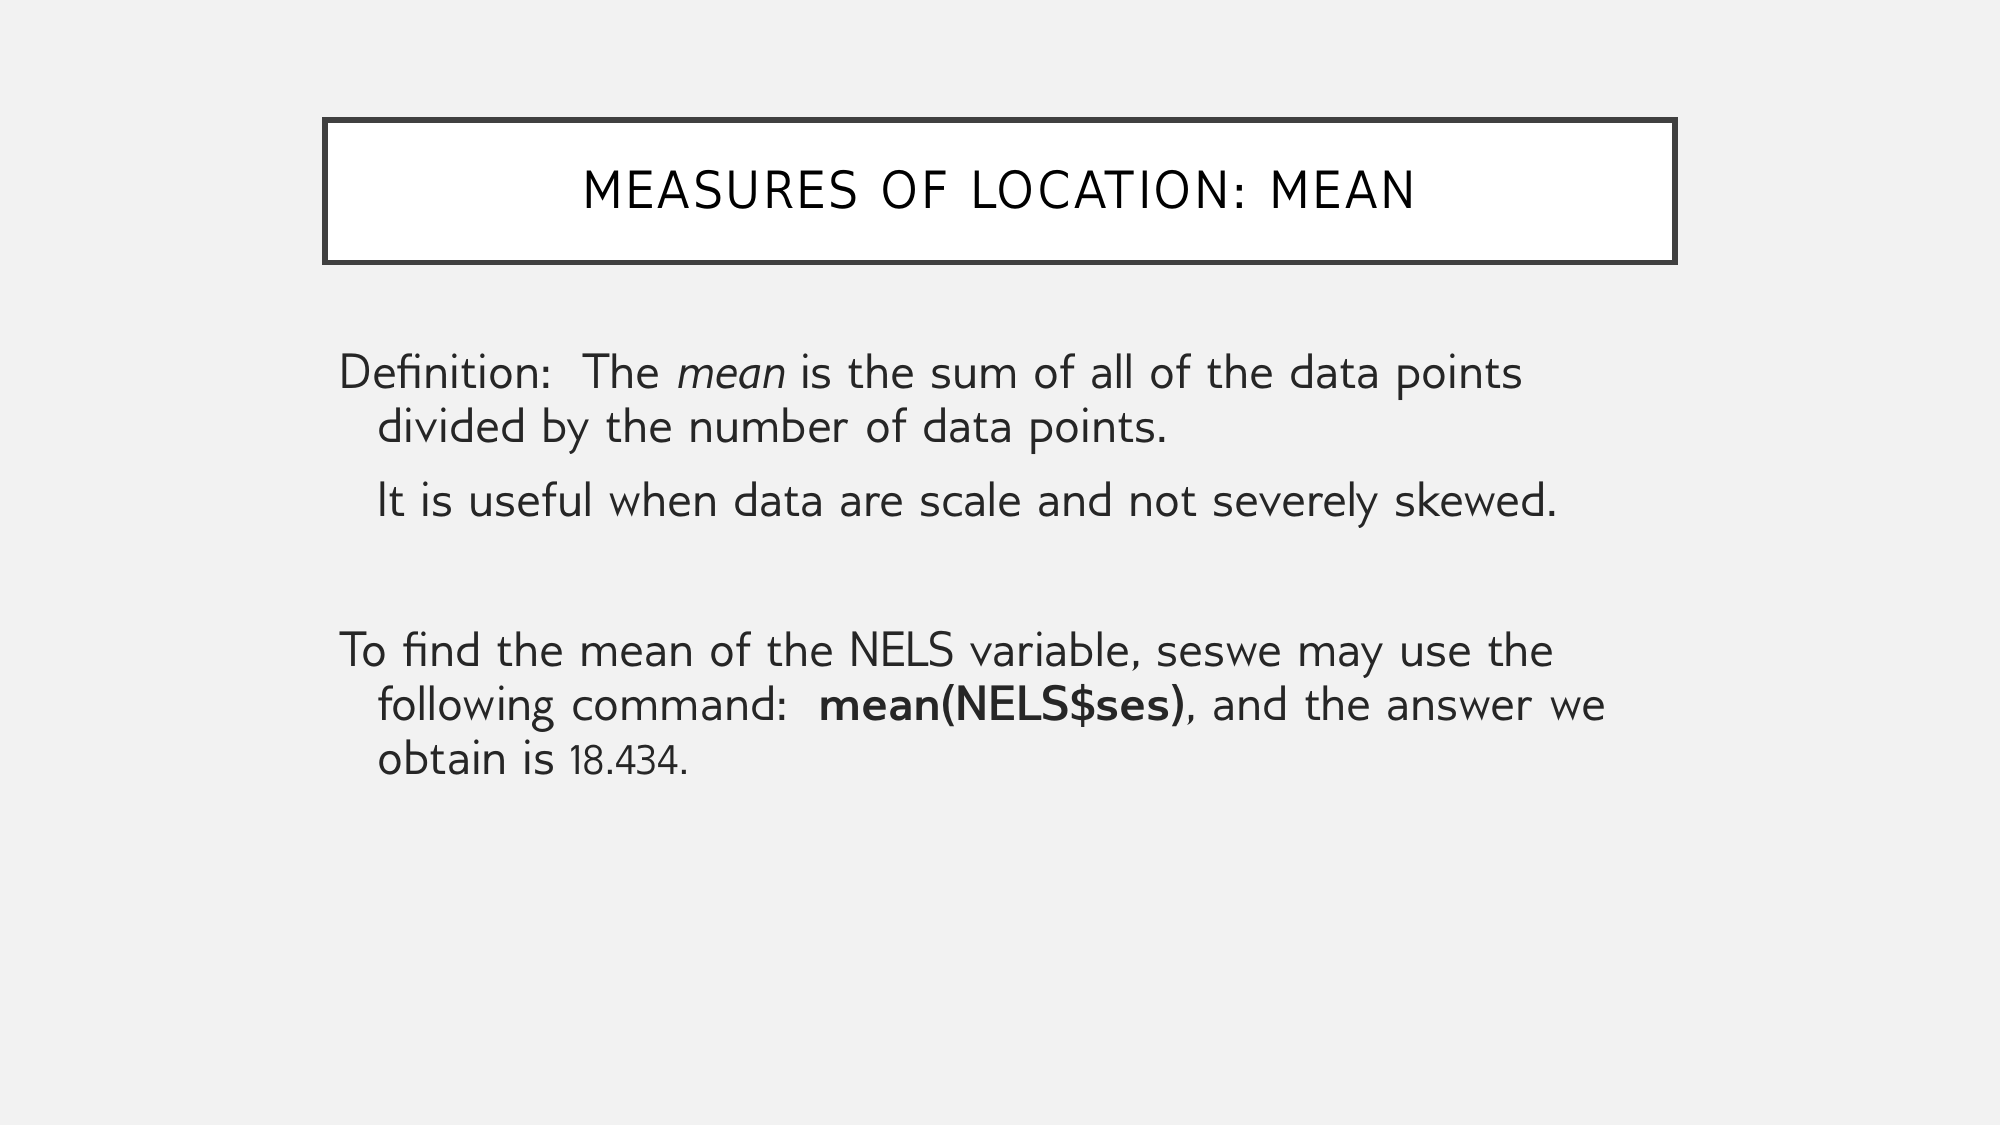

# Measures of location: Mean
Definition:  The mean is the sum of all of the data points divided by the number of data points.
	It is useful when data are scale and not severely skewed.

To find the mean of the NELS variable, seswe may use the following command:  mean(NELS$ses), and the answer we obtain is 18.434.